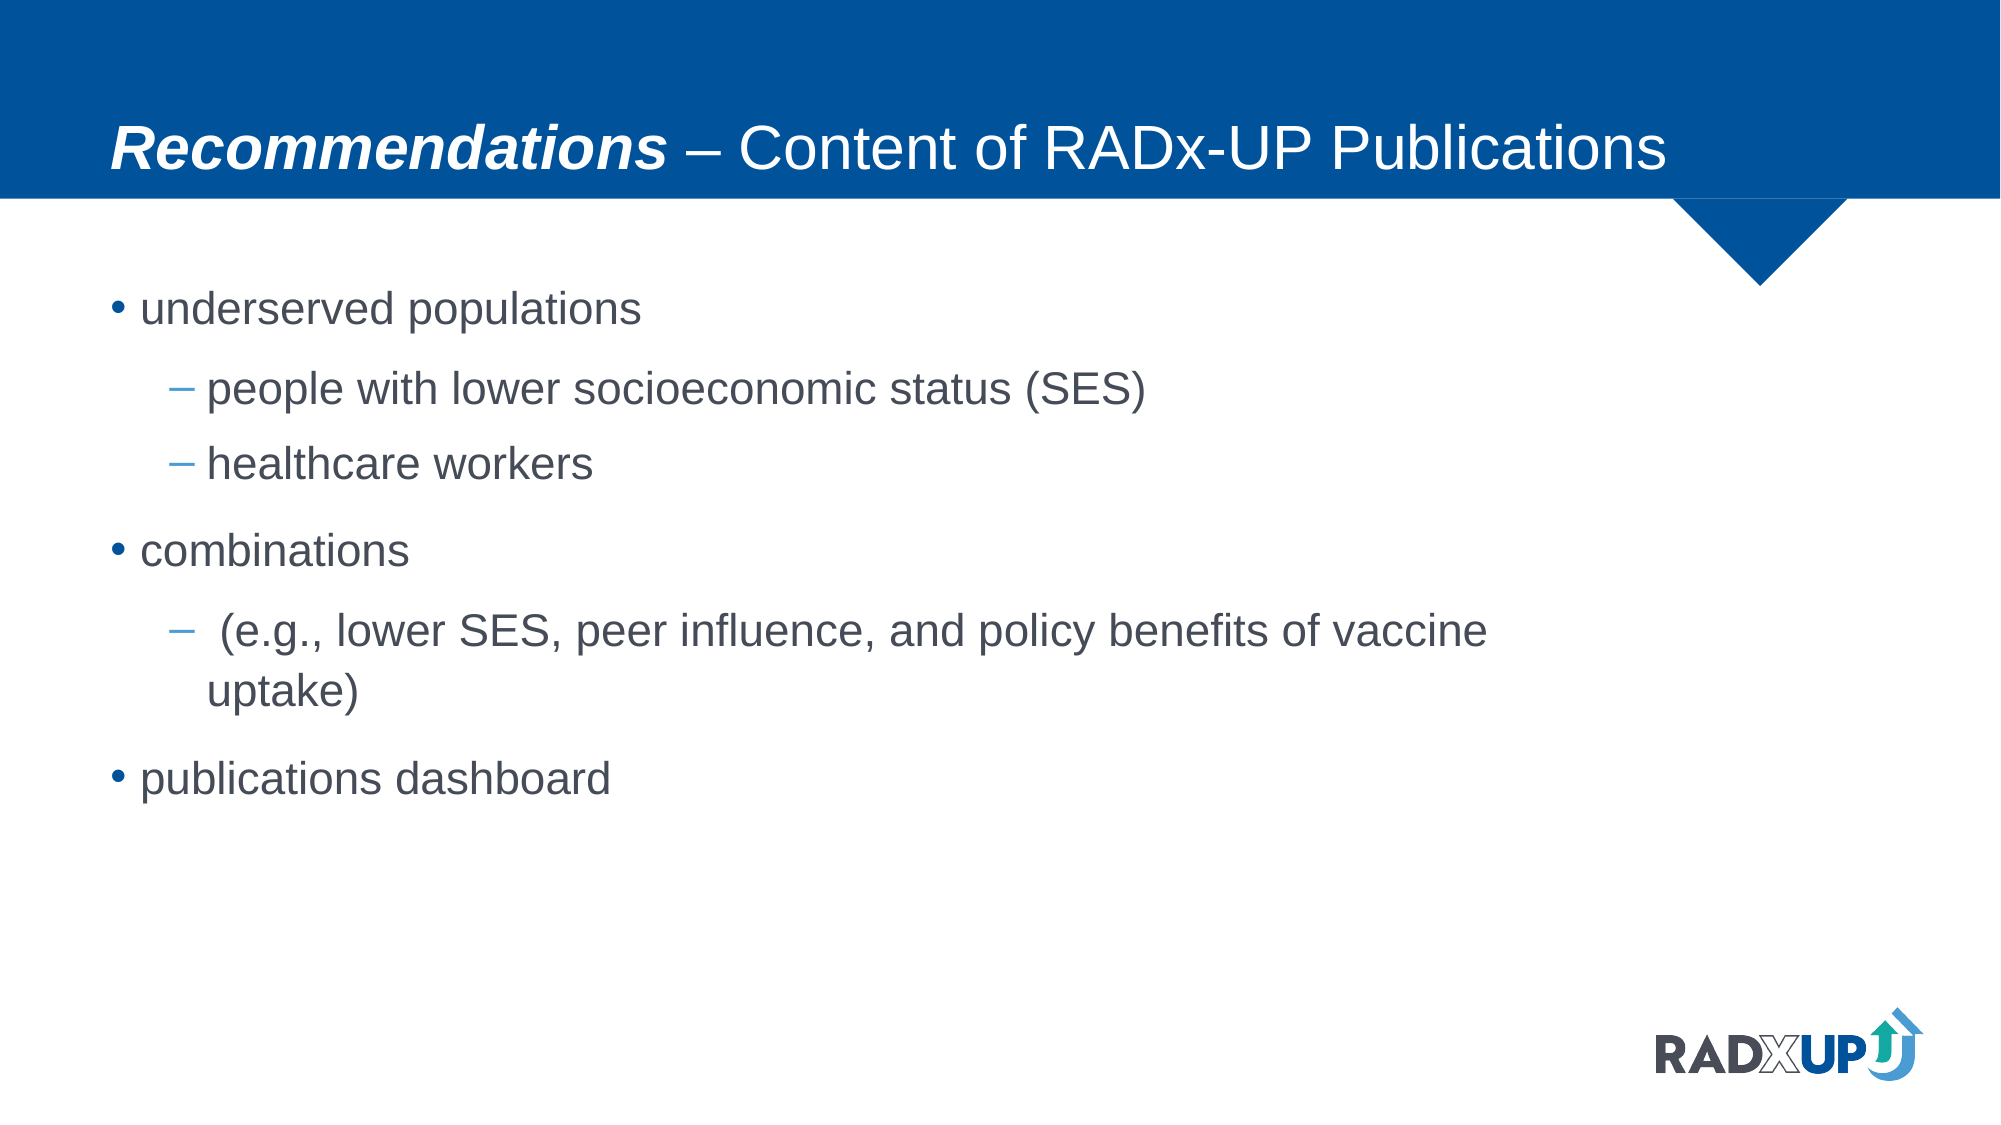

# Recommendations – Content of RADx-UP Publications
underserved populations
people with lower socioeconomic status (SES)
healthcare workers
combinations
 (e.g., lower SES, peer influence, and policy benefits of vaccine uptake)
publications dashboard